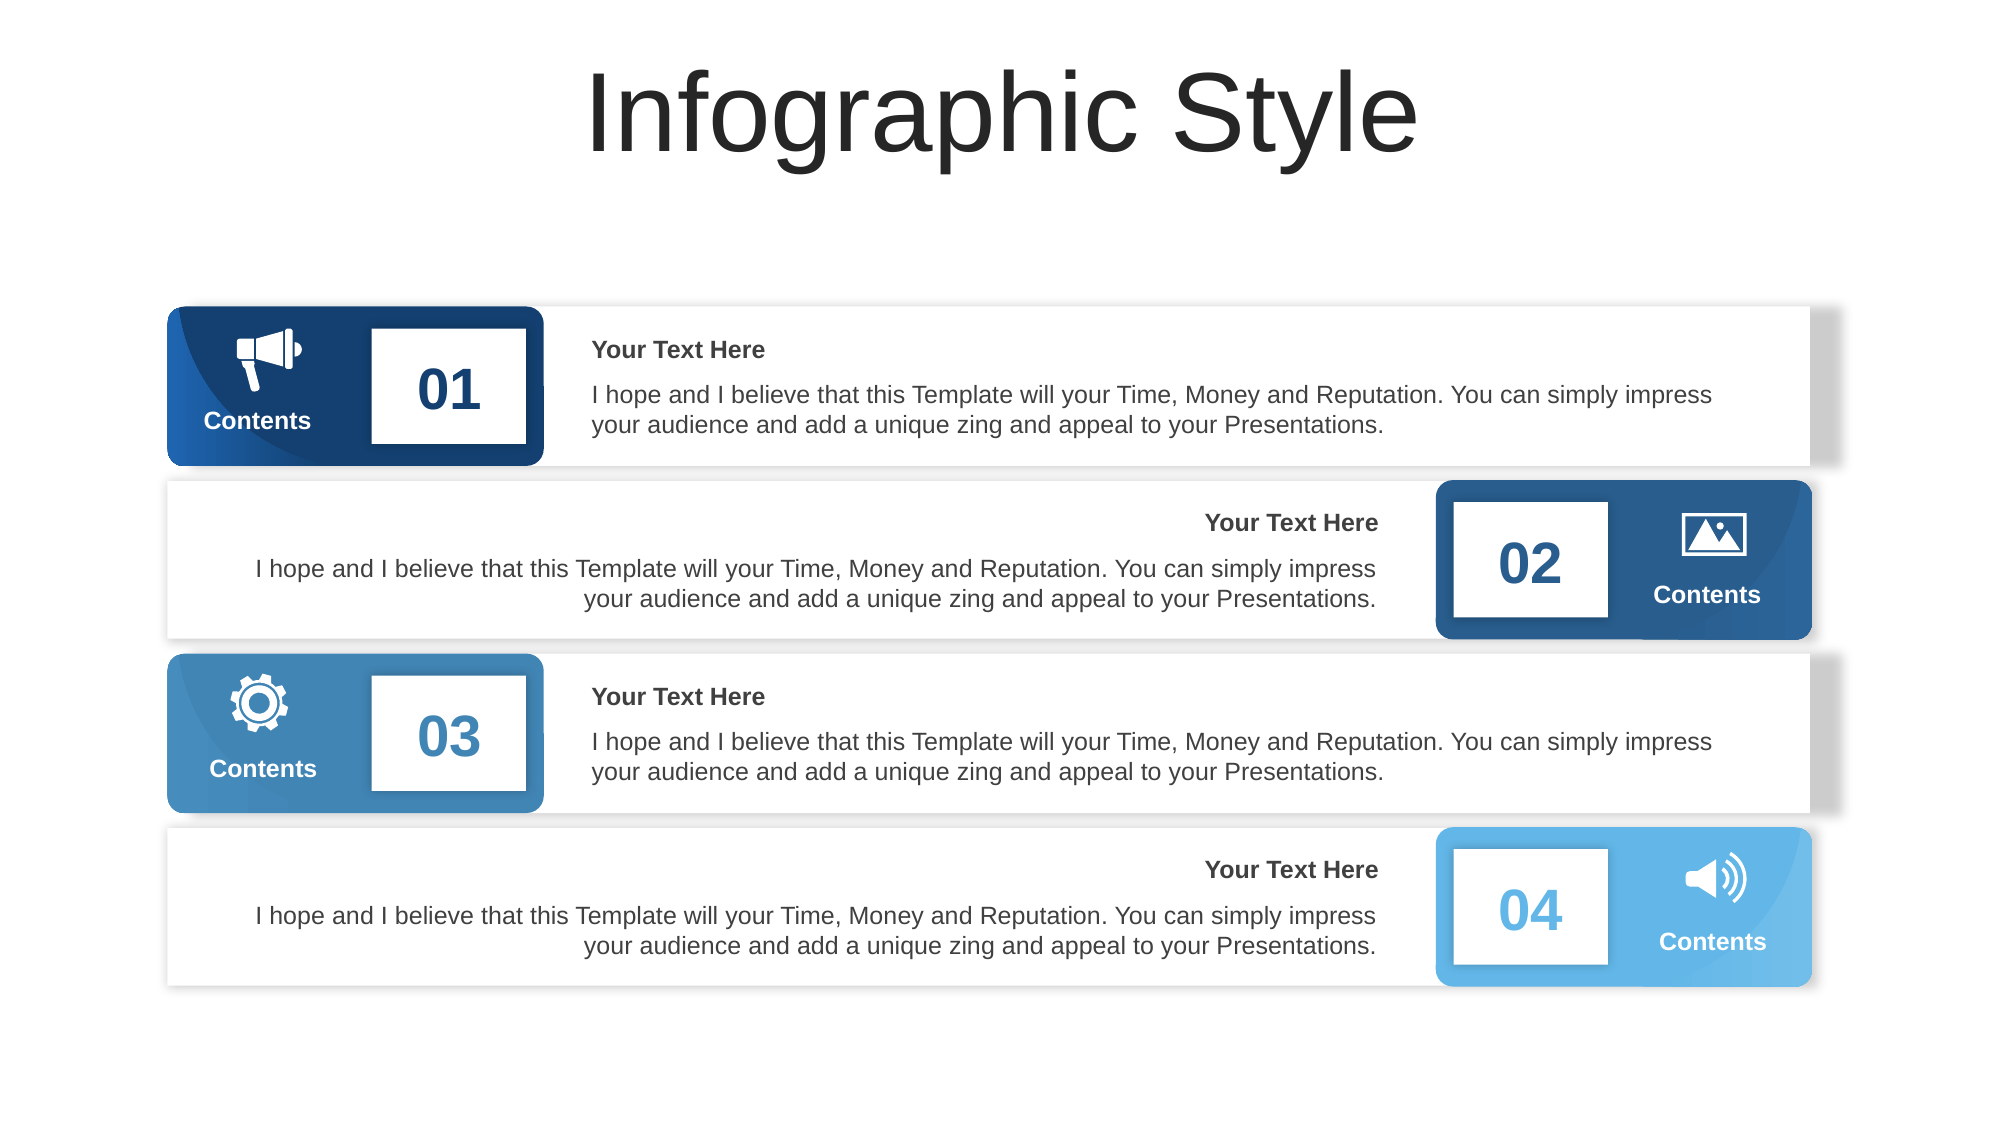

Infographic Style

Your Text Here
I hope and I believe that this Template will your Time, Money and Reputation. You can simply impress your audience and add a unique zing and appeal to your Presentations.

01
Contents

Your Text Here
I hope and I believe that this Template will your Time, Money and Reputation. You can simply impress your audience and add a unique zing and appeal to your Presentations.

02
Contents

Your Text Here
I hope and I believe that this Template will your Time, Money and Reputation. You can simply impress your audience and add a unique zing and appeal to your Presentations.

03
Contents

Your Text Here
I hope and I believe that this Template will your Time, Money and Reputation. You can simply impress your audience and add a unique zing and appeal to your Presentations.

04
Contents